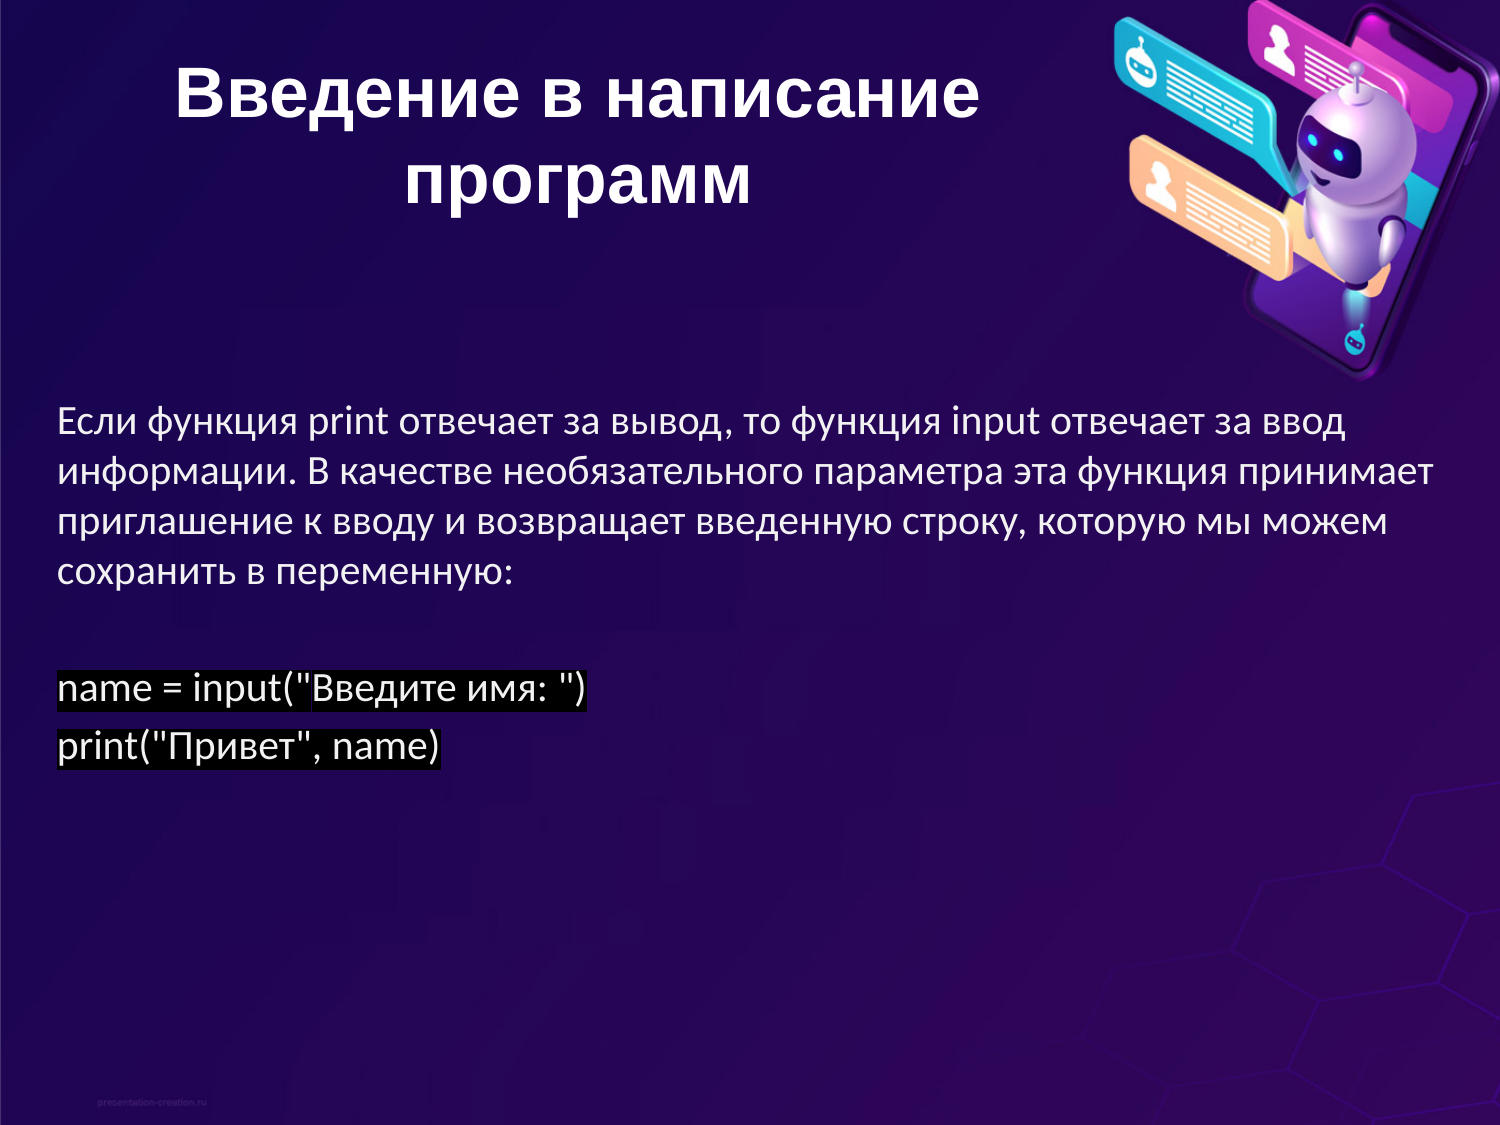

# Введение в написание программ
Если функция print отвечает за вывод, то функция input отвечает за ввод информации. В качестве необязательного параметра эта функция принимает приглашение к вводу и возвращает введенную строку, которую мы можем сохранить в переменную:

name = input("Введите имя: ")
print("Привет", name)